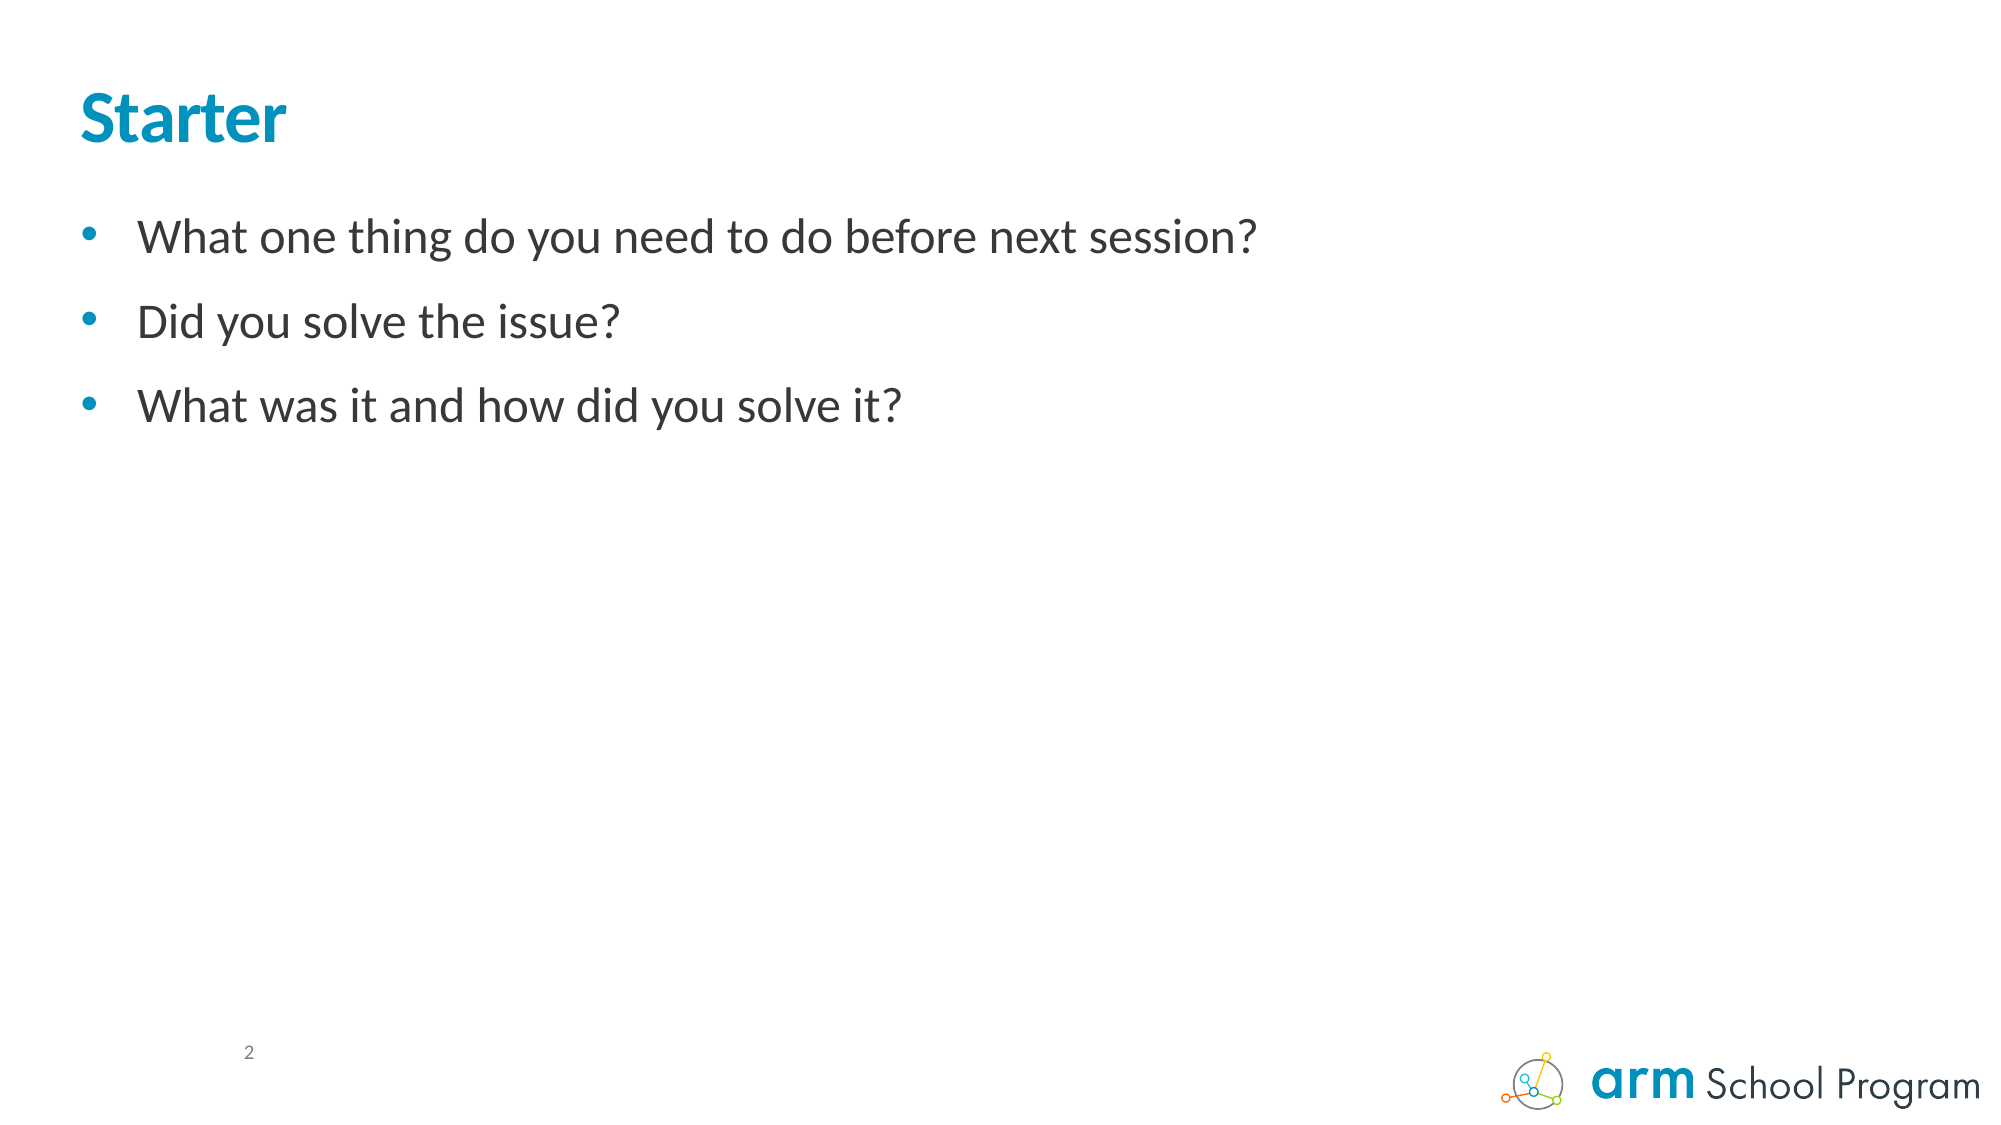

# Starter
What one thing do you need to do before next session?
Did you solve the issue?
What was it and how did you solve it?